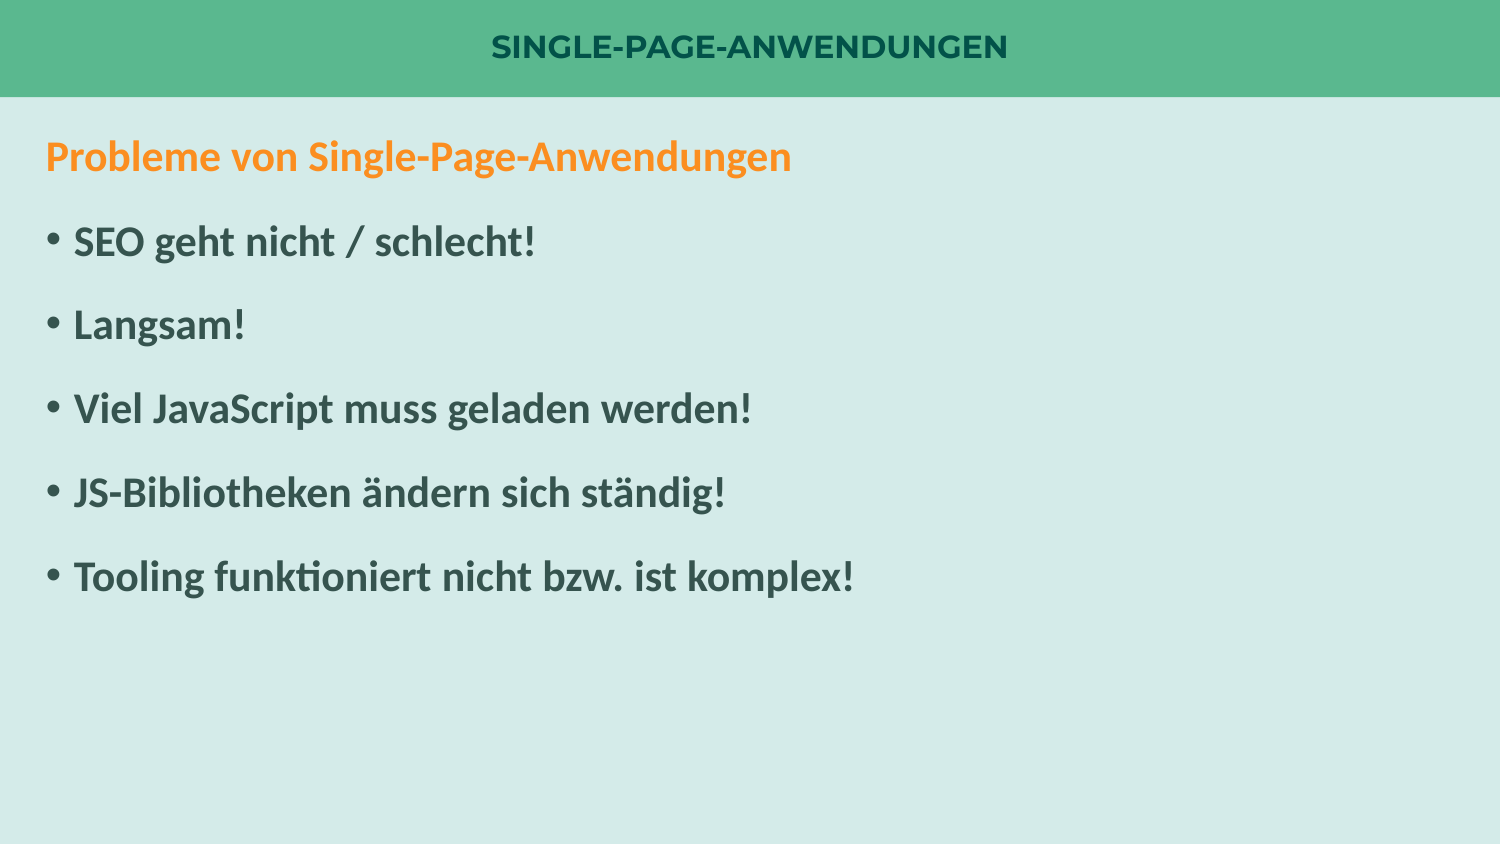

# Single-Page-Anwendungen
Probleme von Single-Page-Anwendungen
SEO geht nicht / schlecht!
Langsam!
Viel JavaScript muss geladen werden!
JS-Bibliotheken ändern sich ständig!
Tooling funktioniert nicht bzw. ist komplex!